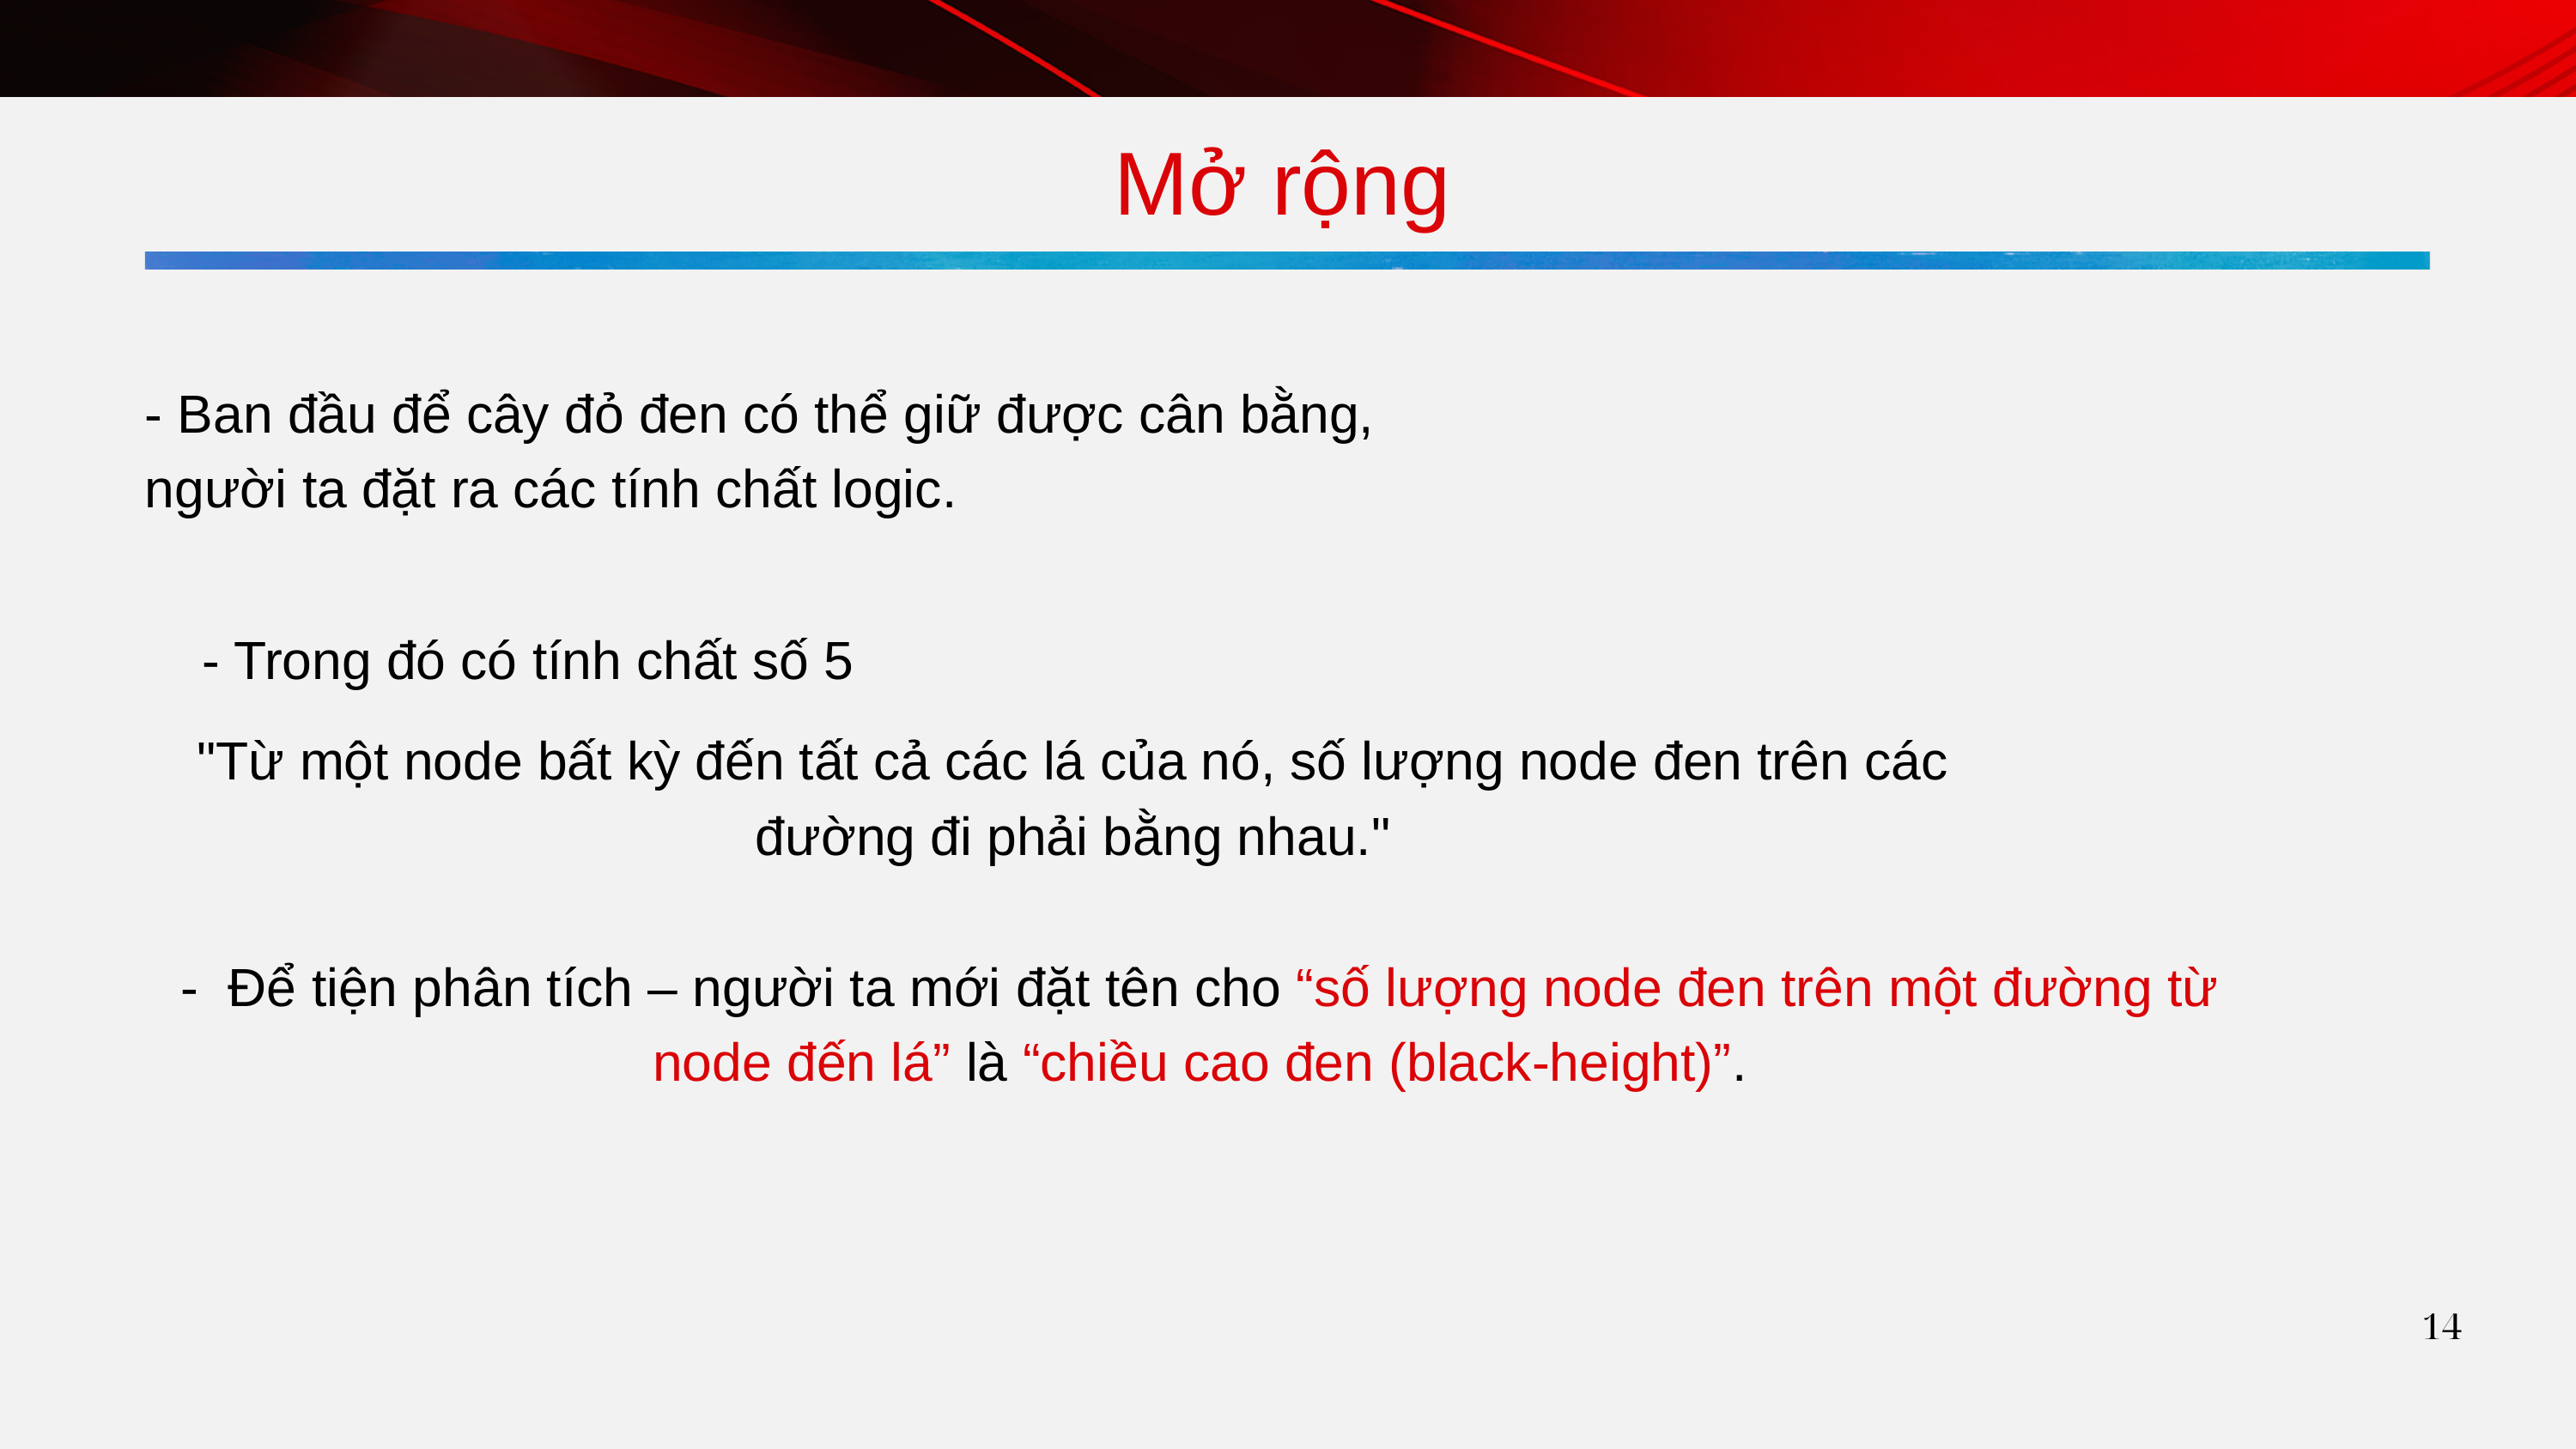

Mở rộng

- Ban đầu để cây đỏ đen có thể giữ được cân bằng, người ta đặt ra các tính chất logic.
- Trong đó có tính chất số 5
"Từ một node bất kỳ đến tất cả các lá của nó, số lượng node đen trên các đường đi phải bằng nhau."
-  Để tiện phân tích – người ta mới đặt tên cho “số lượng node đen trên một đường từ node đến lá” là “chiều cao đen (black-height)”.
14